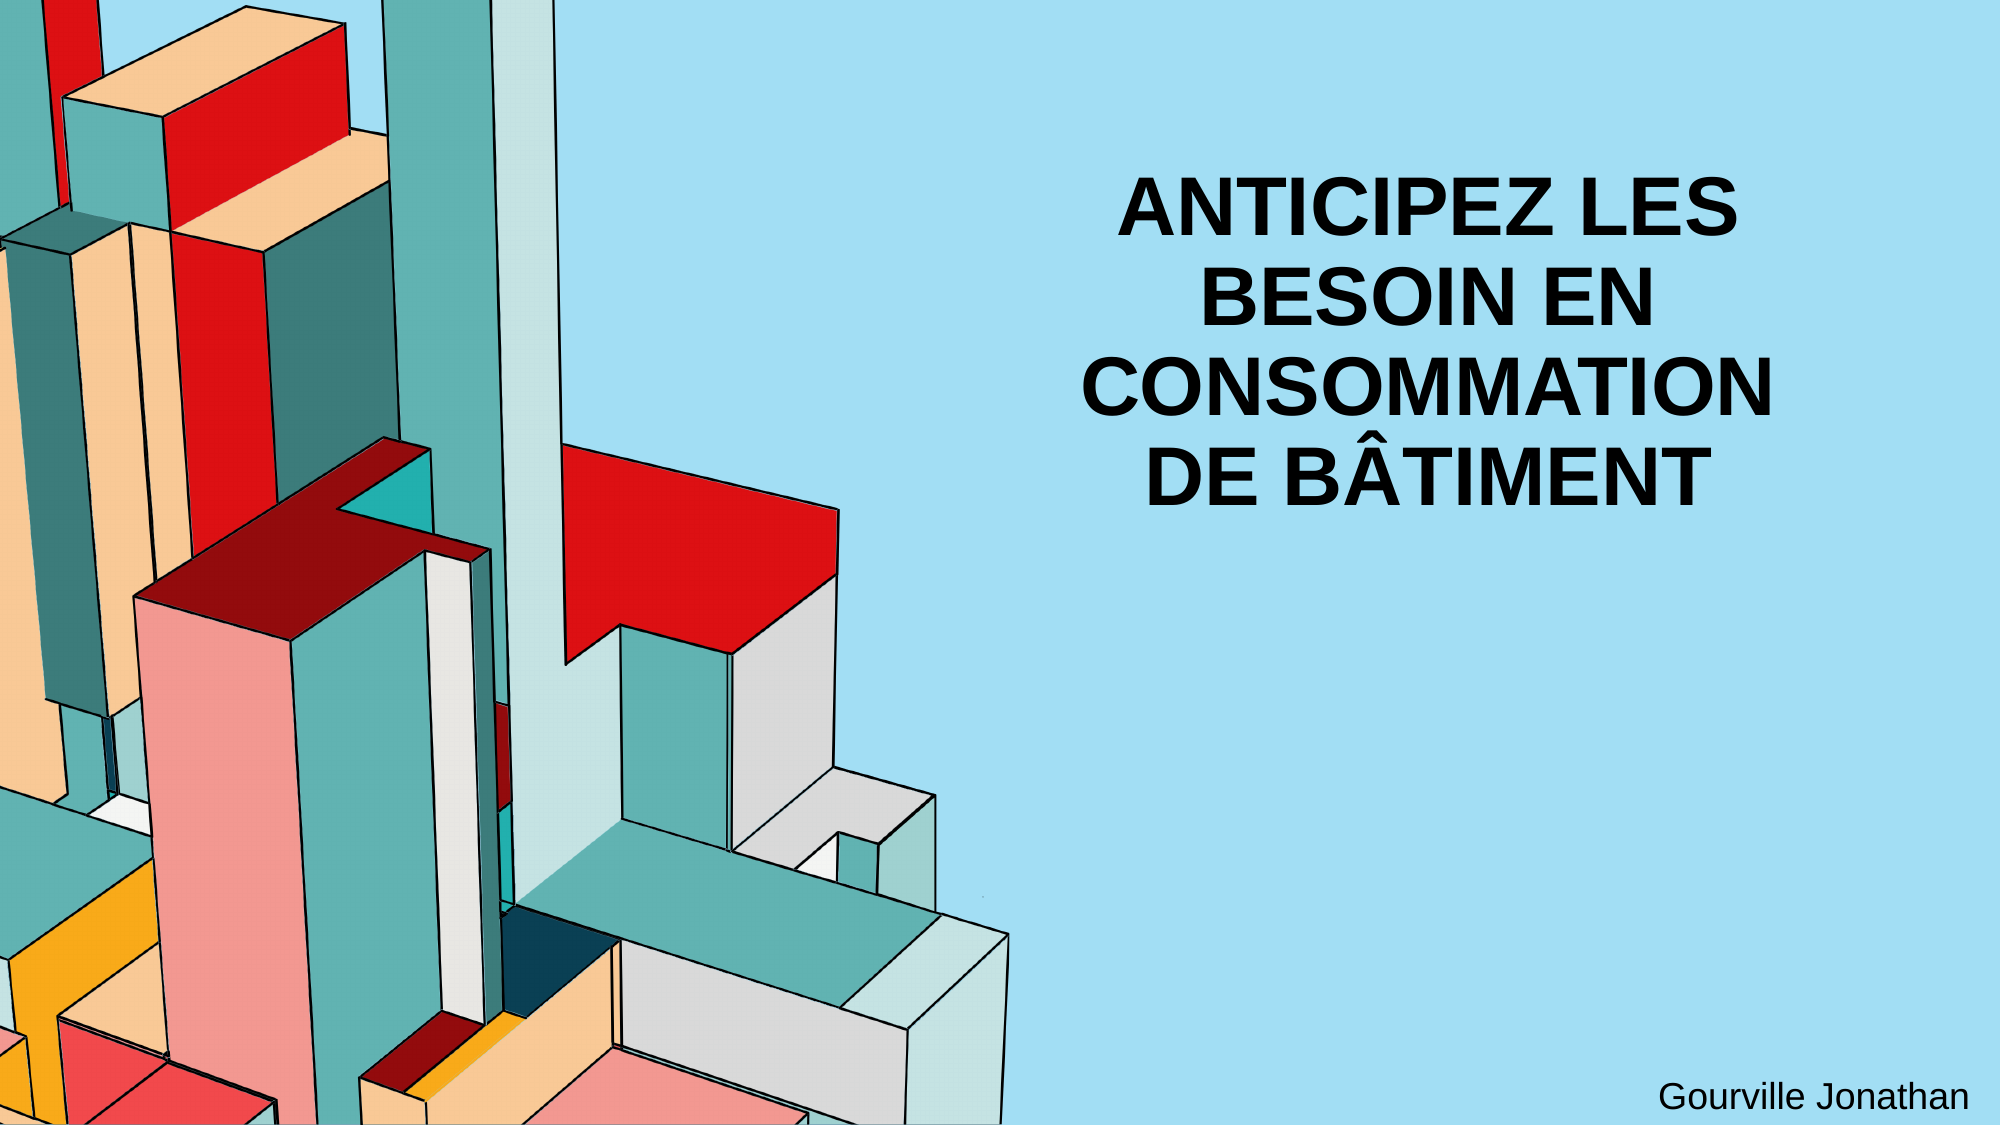

# ANTICIPEZ LES BESOIN EN CONSOMMATION DE Bâtiment
Gourville Jonathan